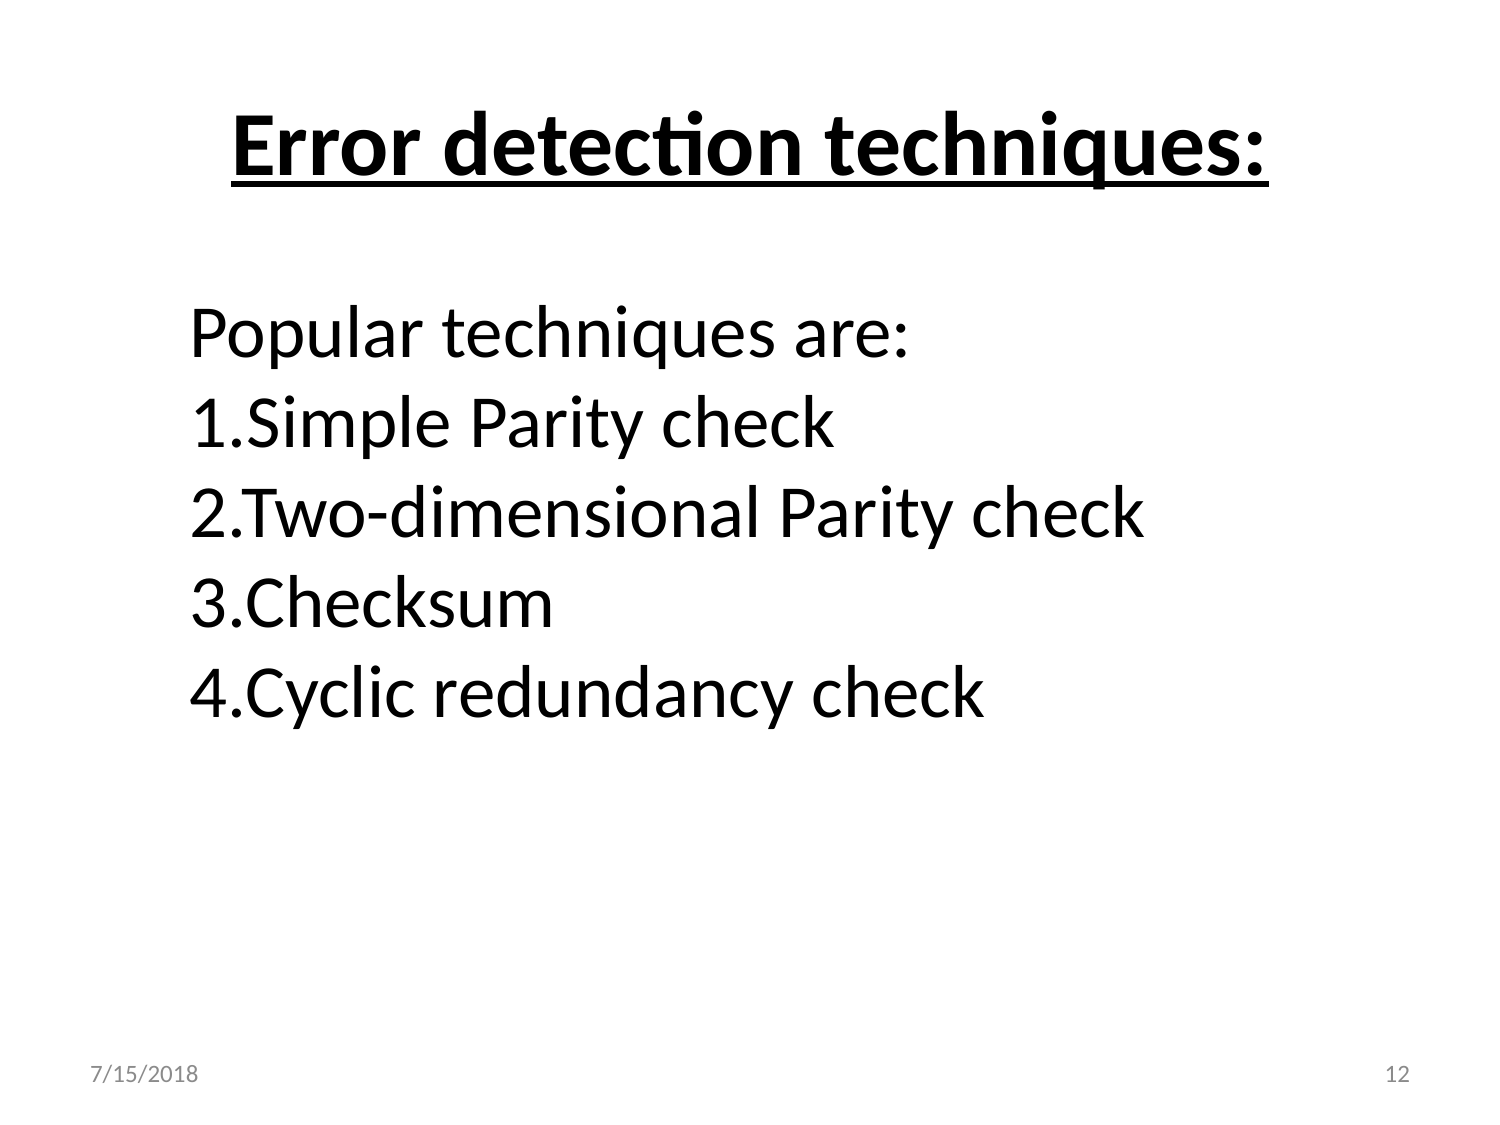

# Error detection techniques:
Popular techniques are:
1.Simple Parity check
2.Two-dimensional Parity check
3.Checksum
4.Cyclic redundancy check
7/15/2018
12